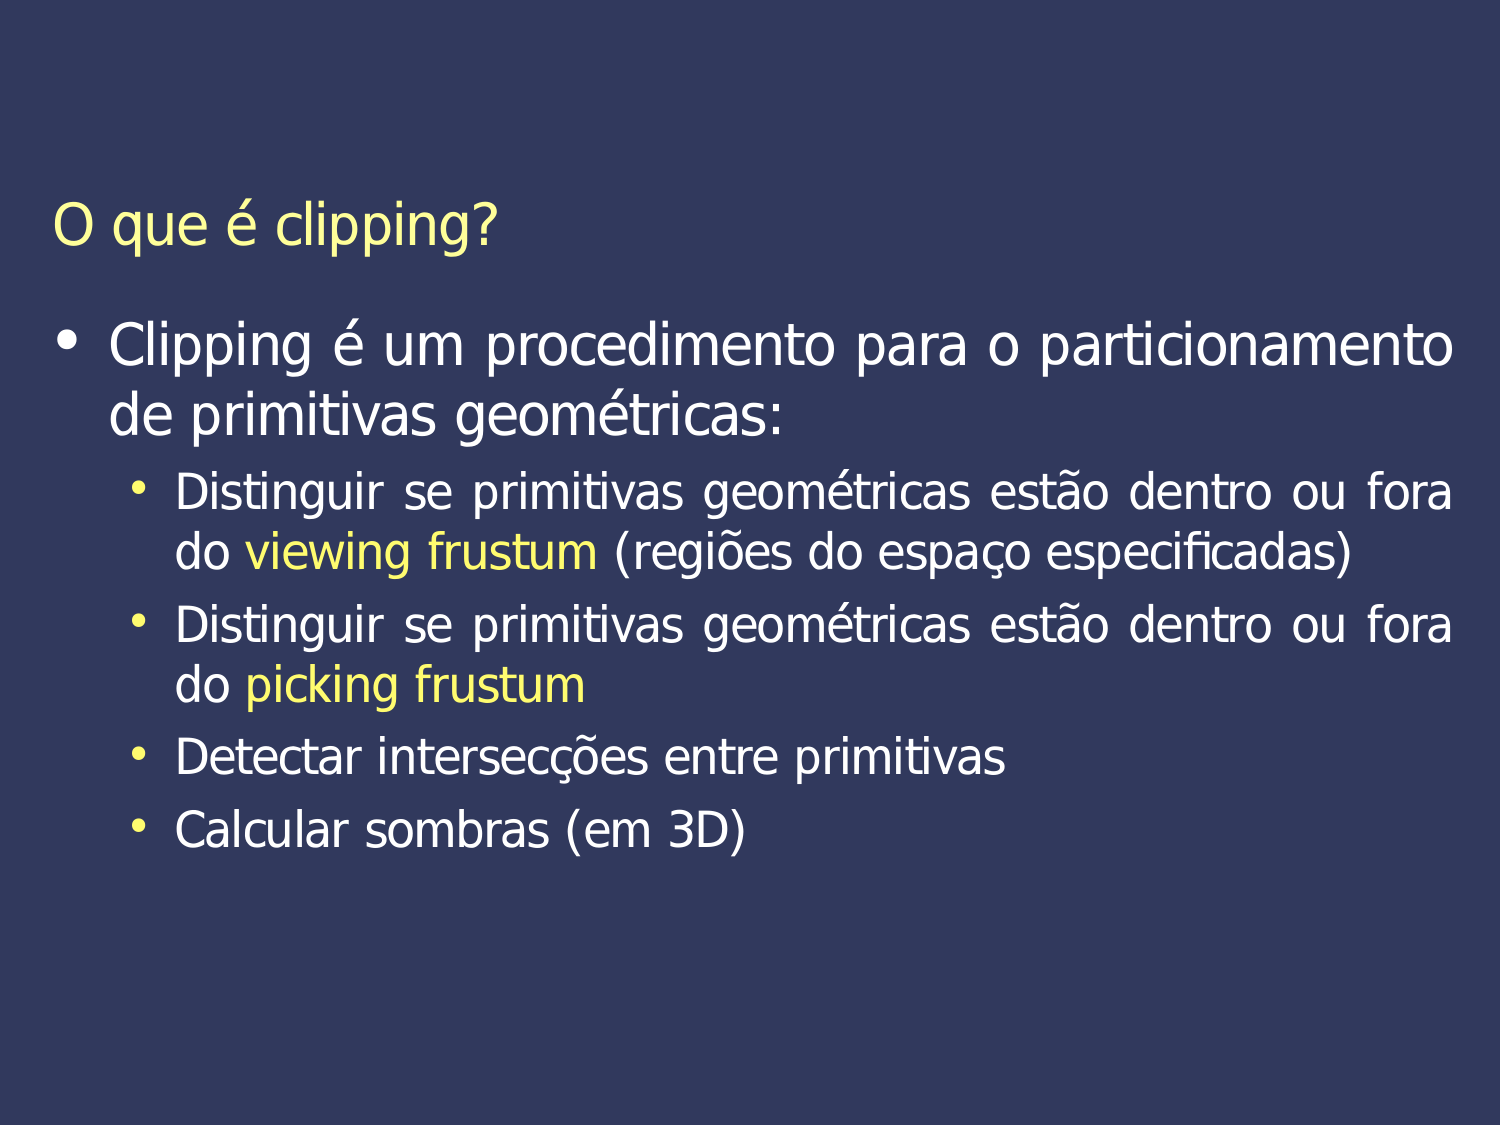

O que é clipping?
Clipping é um procedimento para o particionamento de primitivas geométricas:
Distinguir se primitivas geométricas estão dentro ou fora do viewing frustum (regiões do espaço especificadas)
Distinguir se primitivas geométricas estão dentro ou fora do picking frustum
Detectar intersecções entre primitivas
Calcular sombras (em 3D)